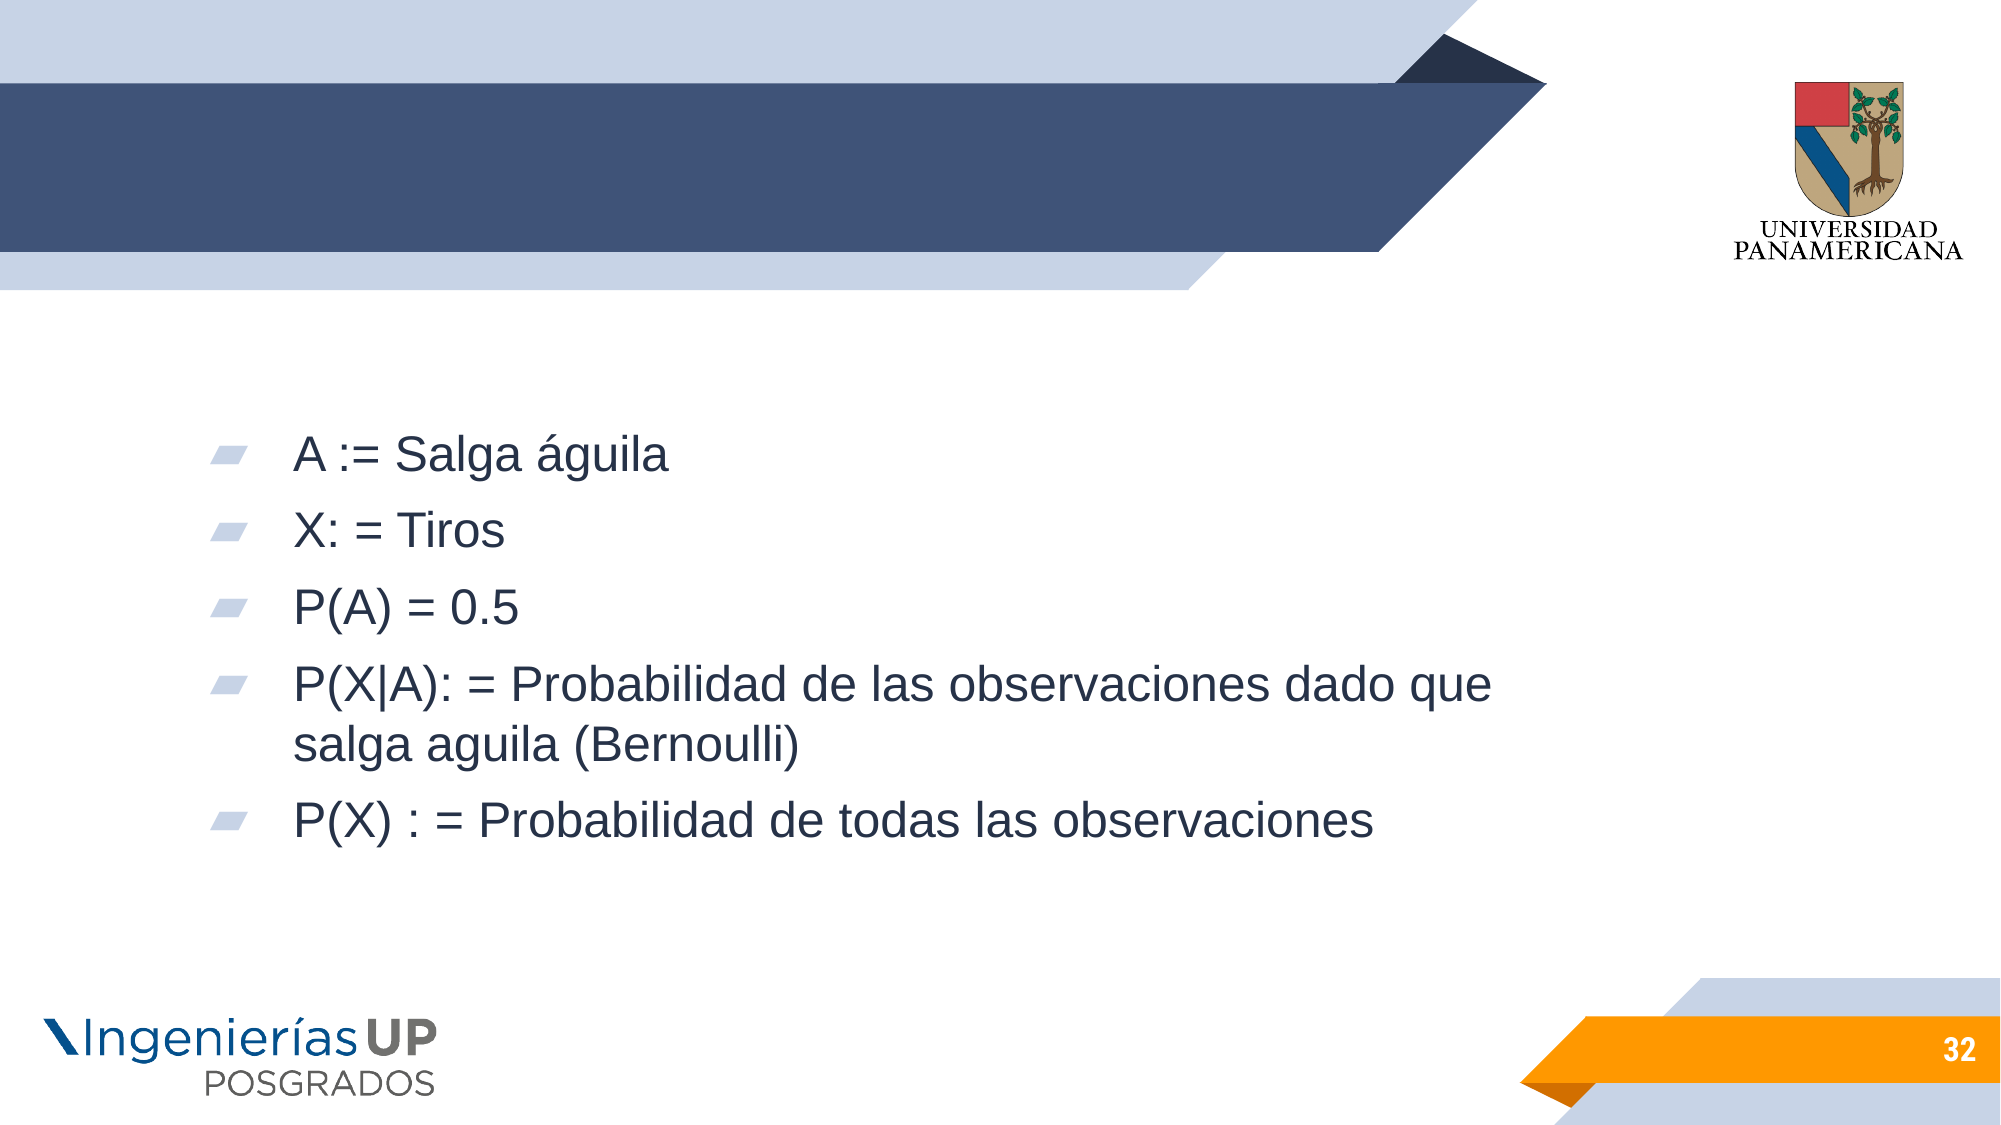

#
A := Salga águila
X: = Tiros
P(A) = 0.5
P(X|A): = Probabilidad de las observaciones dado que salga aguila (Bernoulli)
P(X) : = Probabilidad de todas las observaciones
32